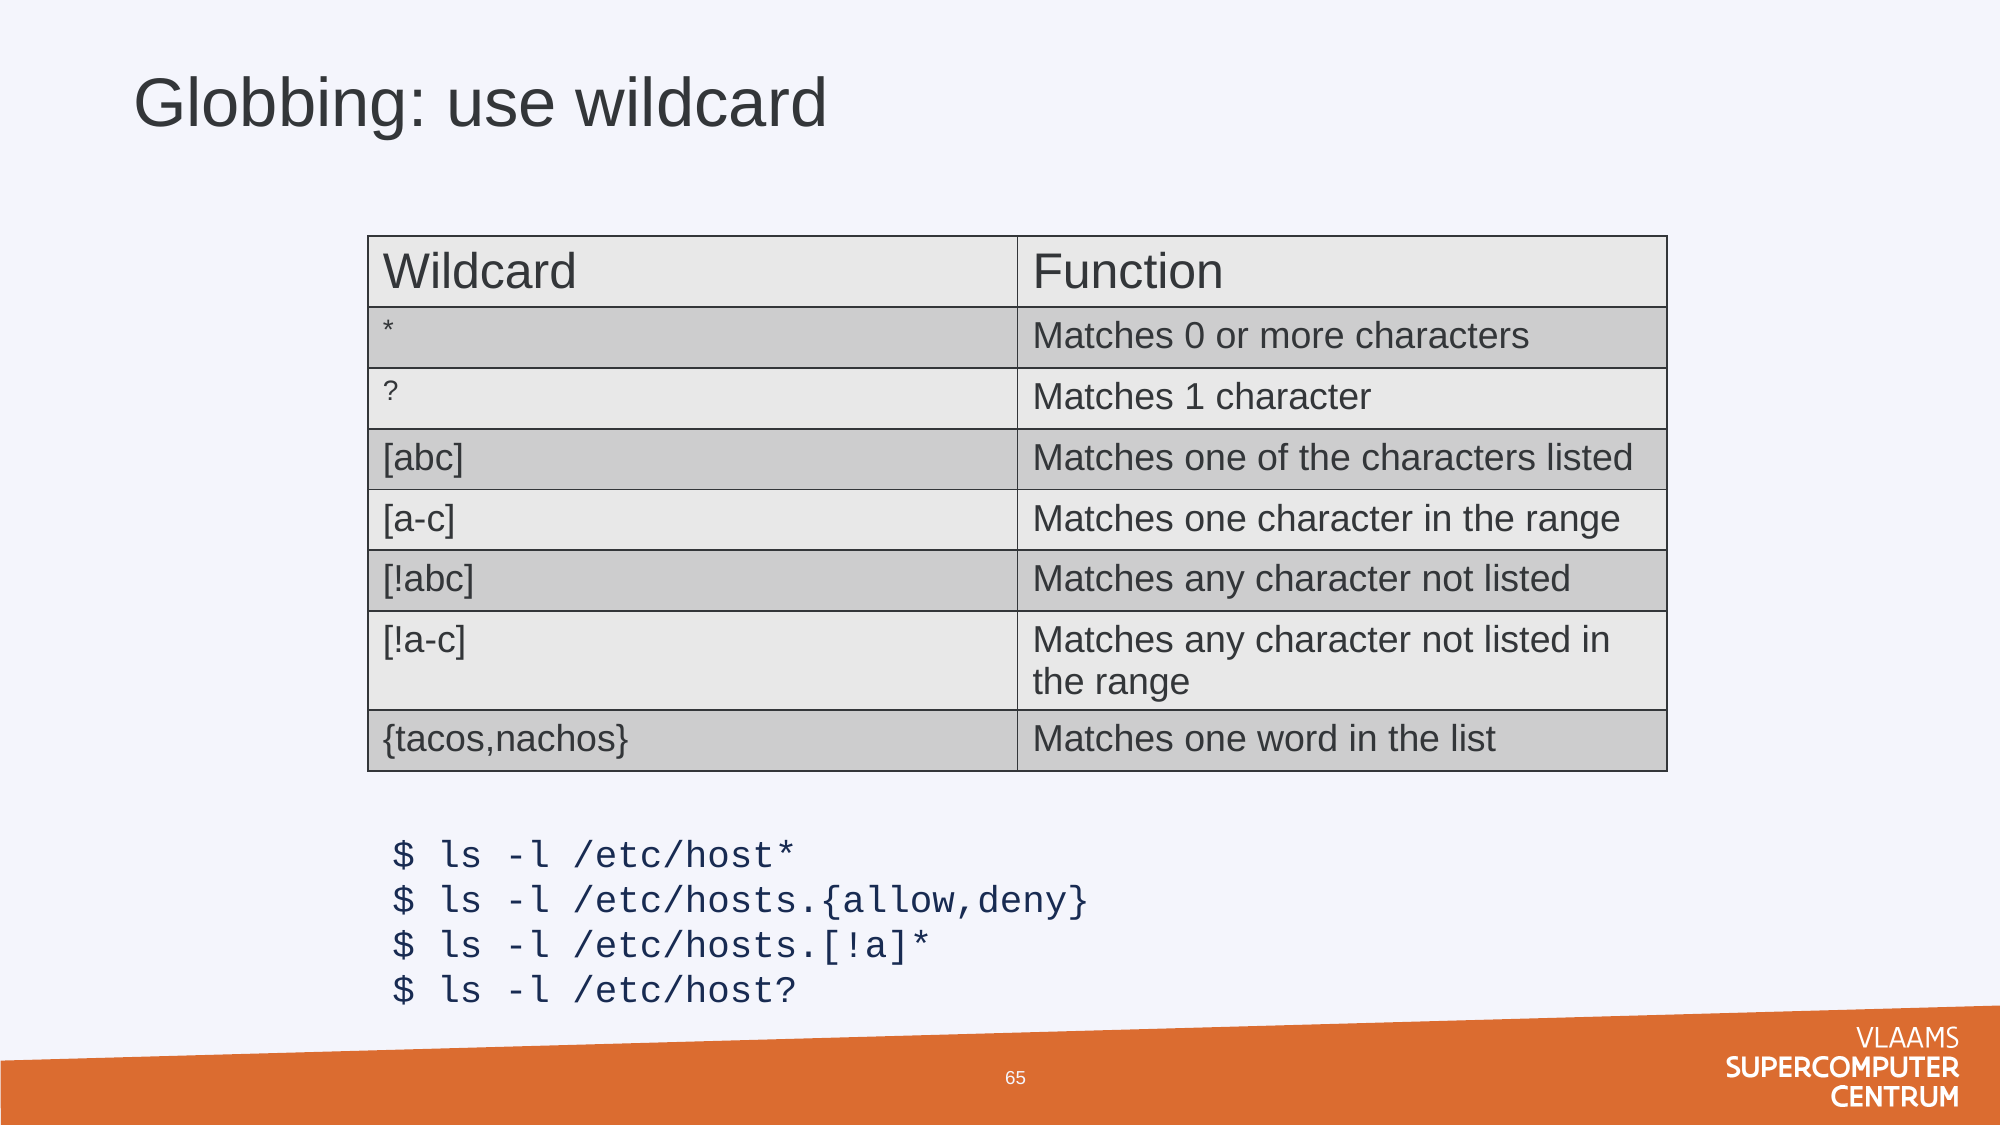

# Globbing: use wildcard
| Wildcard | Function |
| --- | --- |
| \* | Matches 0 or more characters |
| ? | Matches 1 character |
| [abc] | Matches one of the characters listed |
| [a-c] | Matches one character in the range |
| [!abc] | Matches any character not listed |
| [!a-c] | Matches any character not listed in the range |
| {tacos,nachos} | Matches one word in the list |
$ ls -l /etc/host*
$ ls -l /etc/hosts.{allow,deny}
$ ls -l /etc/hosts.[!a]*
$ ls -l /etc/host?
65